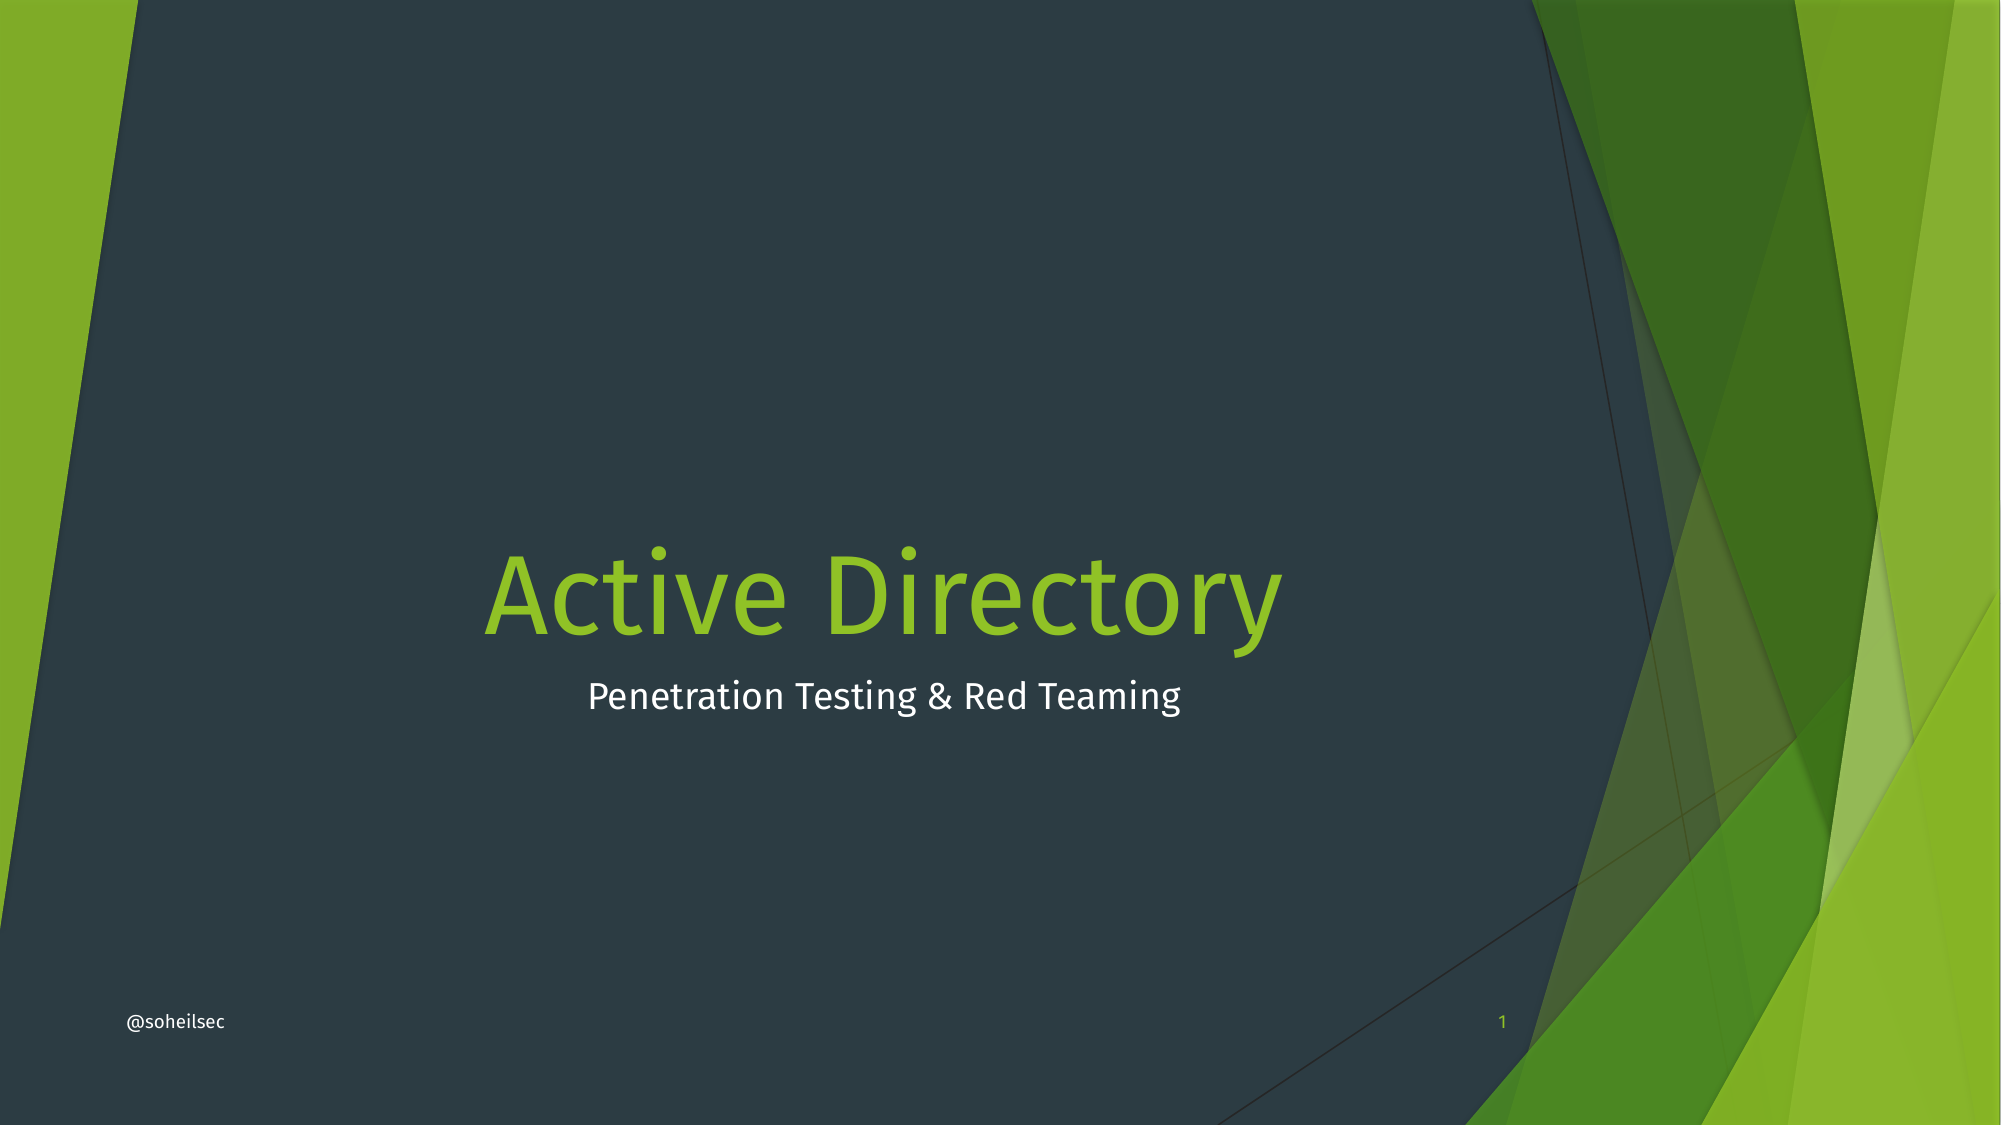

# Active Directory
Penetration Testing & Red Teaming
@soheilsec
1